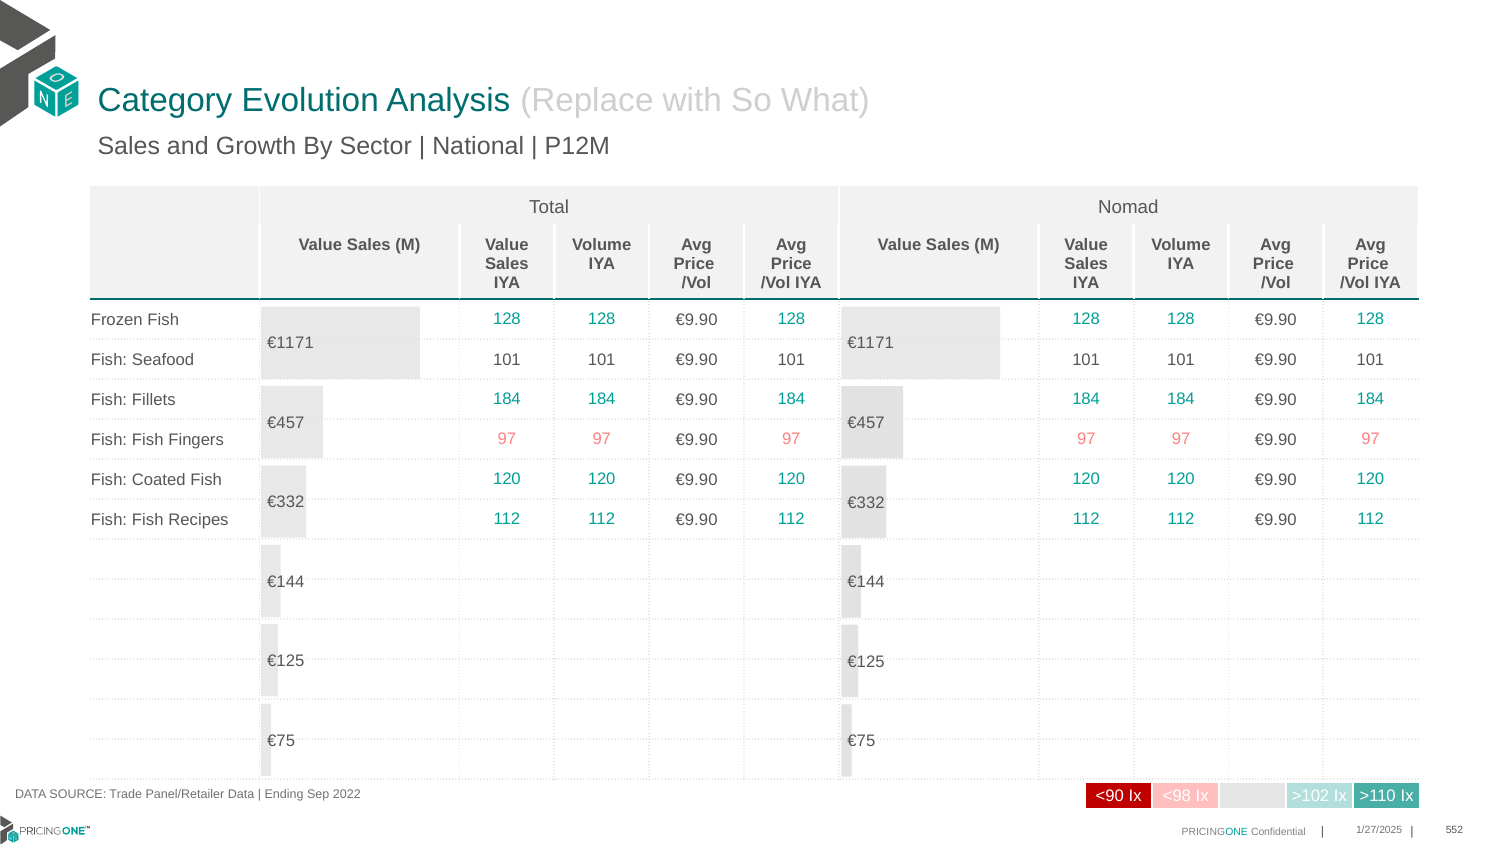

# Category Evolution Analysis (Replace with So What)
Sales and Growth By Sector | National | P12M
|  | Total |  |  |  |  | Nomad |  |  |  |  |
| --- | --- | --- | --- | --- | --- | --- | --- | --- | --- | --- |
|  | Value Sales (M) | Value Sales IYA | Volume IYA | Avg Price /Vol | Avg Price /Vol IYA | Value Sales (M) | Value Sales IYA | Volume IYA | Avg Price /Vol | Avg Price /Vol IYA |
| Frozen Fish |  | 128 | 128 | €9.90 | 128 |  | 128 | 128 | €9.90 | 128 |
| Fish: Seafood |  | 101 | 101 | €9.90 | 101 |  | 101 | 101 | €9.90 | 101 |
| Fish: Fillets |  | 184 | 184 | €9.90 | 184 |  | 184 | 184 | €9.90 | 184 |
| Fish: Fish Fingers |  | 97 | 97 | €9.90 | 97 |  | 97 | 97 | €9.90 | 97 |
| Fish: Coated Fish |  | 120 | 120 | €9.90 | 120 |  | 120 | 120 | €9.90 | 120 |
| Fish: Fish Recipes |  | 112 | 112 | €9.90 | 112 |  | 112 | 112 | €9.90 | 112 |
|  |  |  |  |  |  |  |  |  |  |  |
|  |  |  |  |  |  |  |  |  |  |  |
|  |  |  |  |  |  |  |  |  |  |  |
|  |  |  |  |  |  |  |  |  |  |  |
|  |  |  |  |  |  |  |  |  |  |  |
|  |  |  |  |  |  |  |  |  |  |  |

### Chart

| Category | Value Sales |
|---|---|
| Total Category | 1171394.593 |
| Fish: Seafood | 456763.592 |
| Fish: Fillets | 332420.023 |
| Fish: Fish Fingers | 143546.498 |
| Fish: Coated Fish | 124834.657 |
| Fish: Fish Recipes | 75299.874 |

### Chart

| Category | Value Sales |
|---|---|
| Total Category | 1171394.593 |
| Fish: Seafood | 456763.592 |
| Fish: Fillets | 332420.023 |
| Fish: Fish Fingers | 143546.498 |
| Fish: Coated Fish | 124834.657 |
| Fish: Fish Recipes | 75299.874 |
DATA SOURCE: Trade Panel/Retailer Data | Ending Sep 2022
| <90 Ix | <98 Ix |  | >102 Ix | >110 Ix |
| --- | --- | --- | --- | --- |

1/27/2025
552